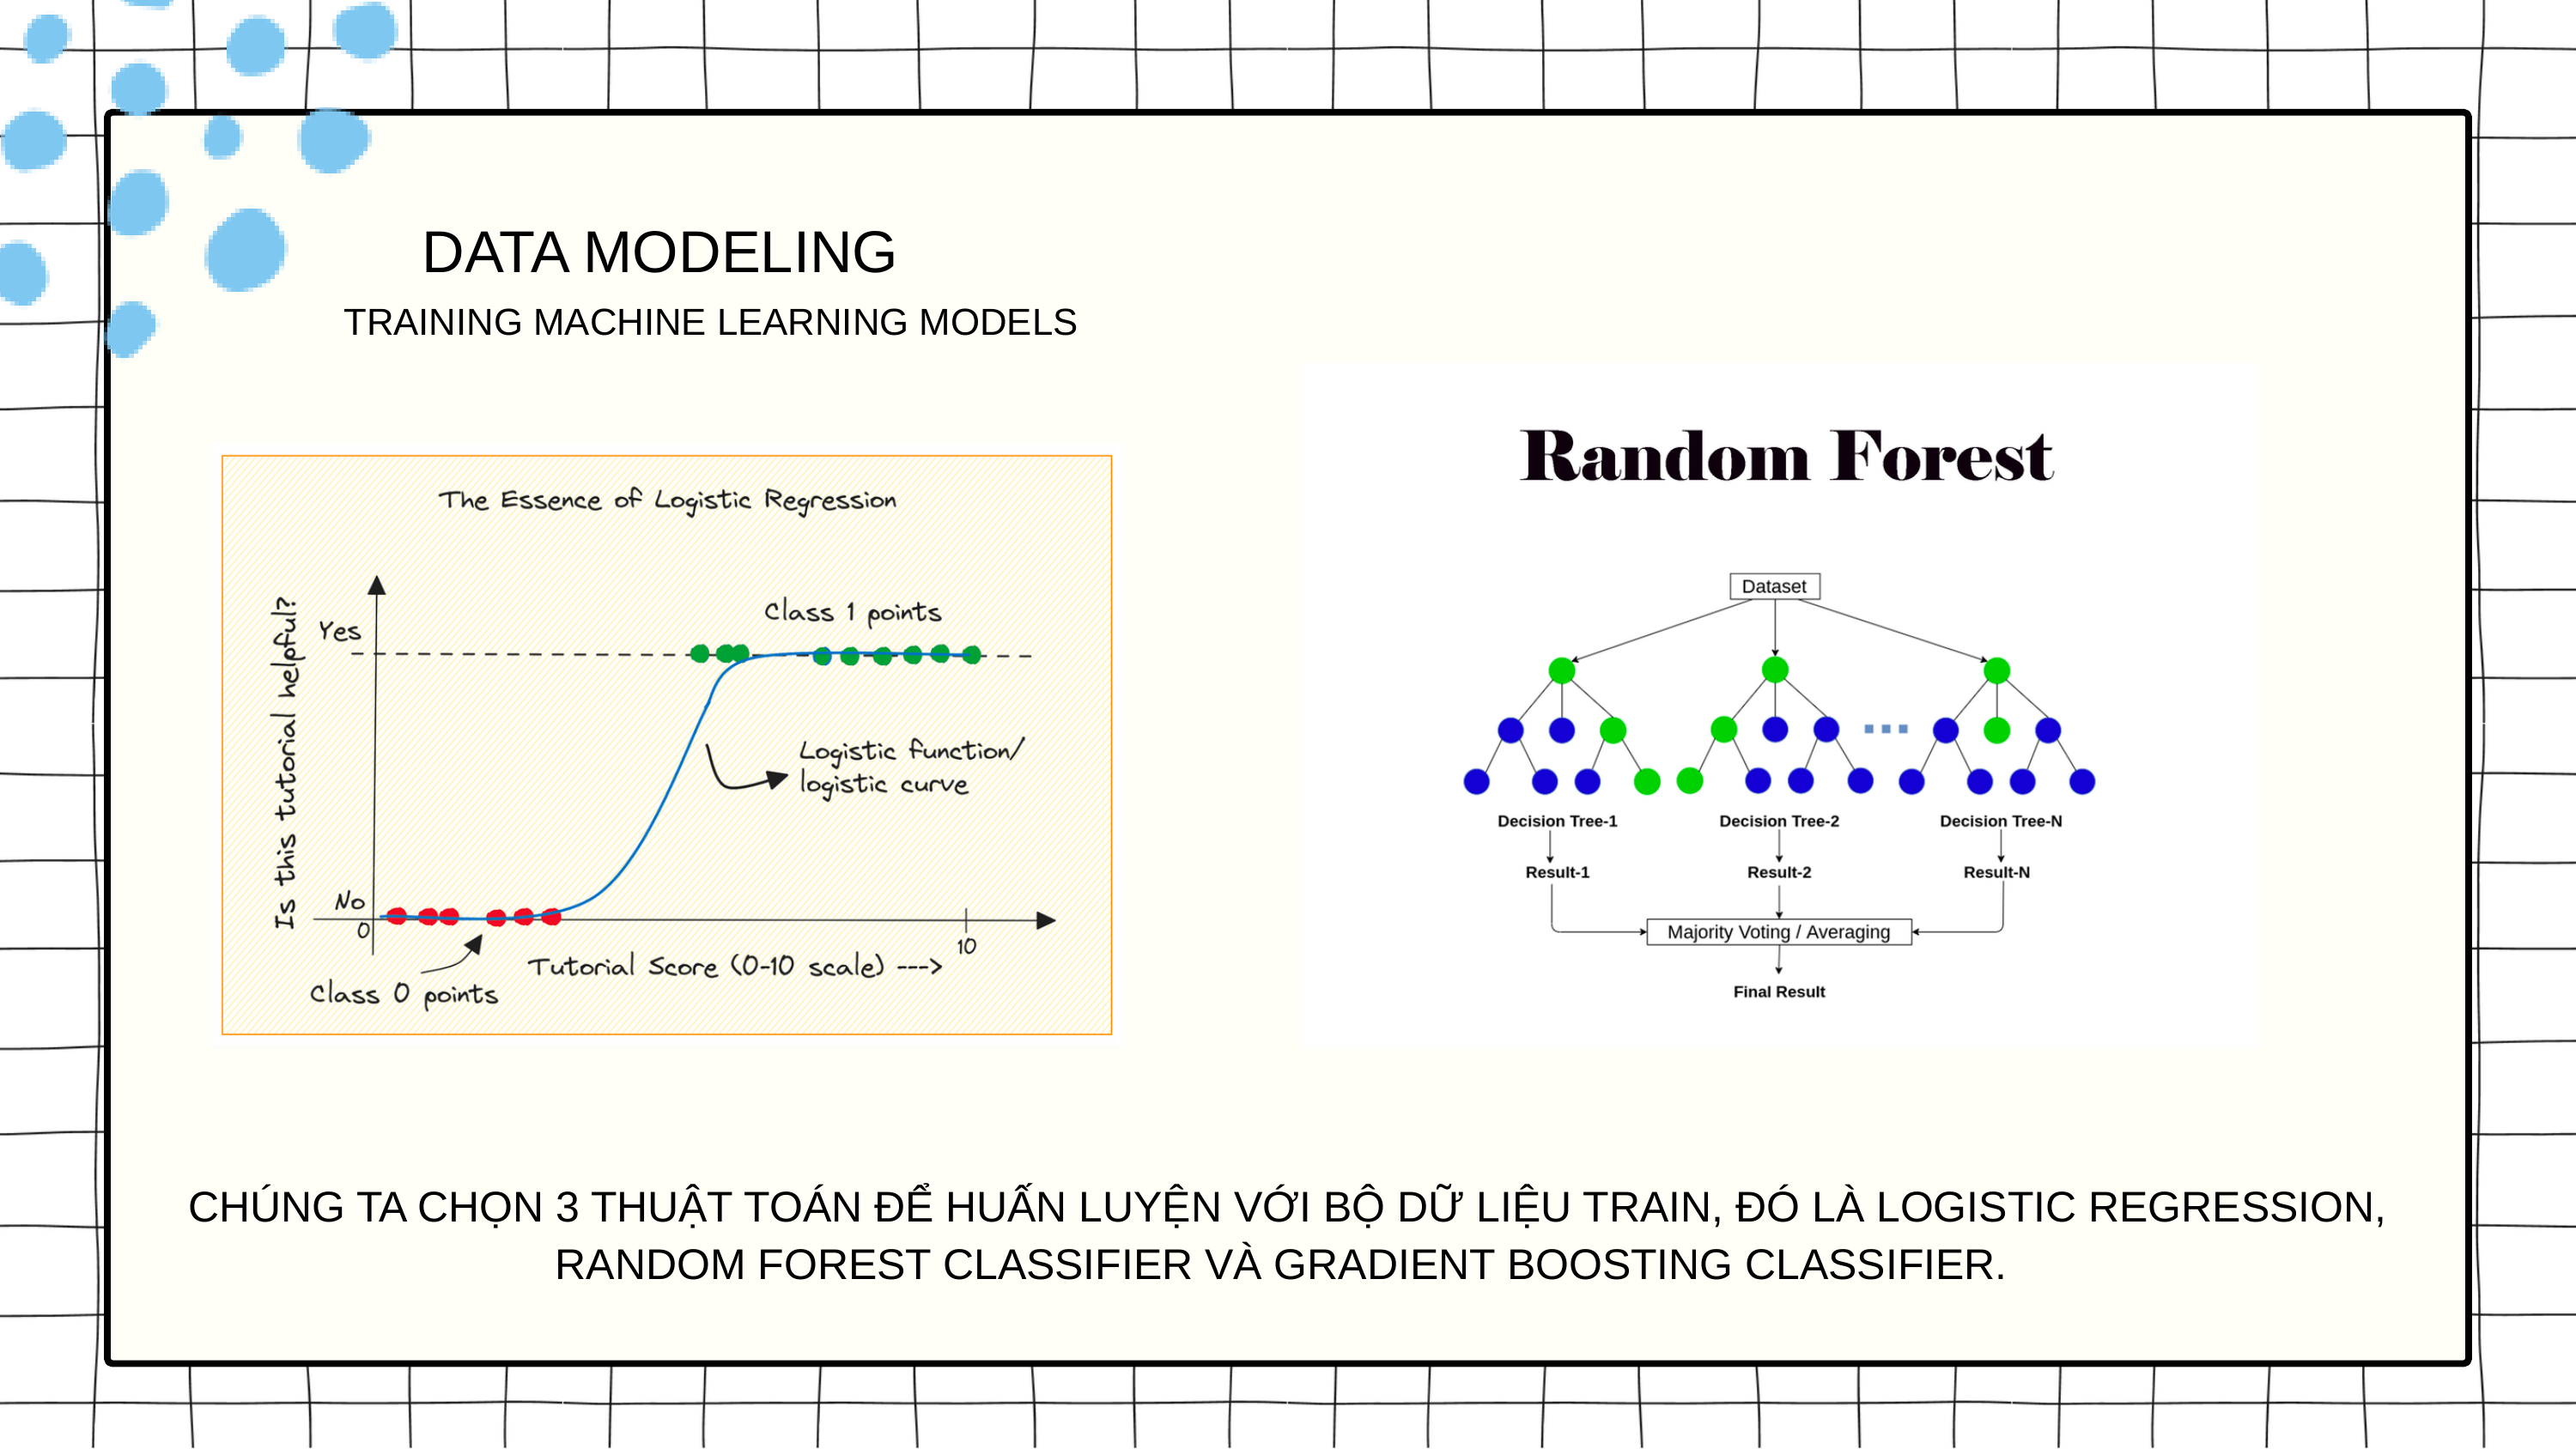

DATA MODELING

TRAINING MACHINE LEARNING MODELS

CHÚNG TA CHỌN 3 THUẬT TOÁN ĐỂ HUẤN LUYỆN VỚI BỘ DỮ LIỆU TRAIN, ĐÓ LÀ LOGISTIC REGRESSION, RANDOM FOREST CLASSIFIER VÀ GRADIENT BOOSTING CLASSIFIER.